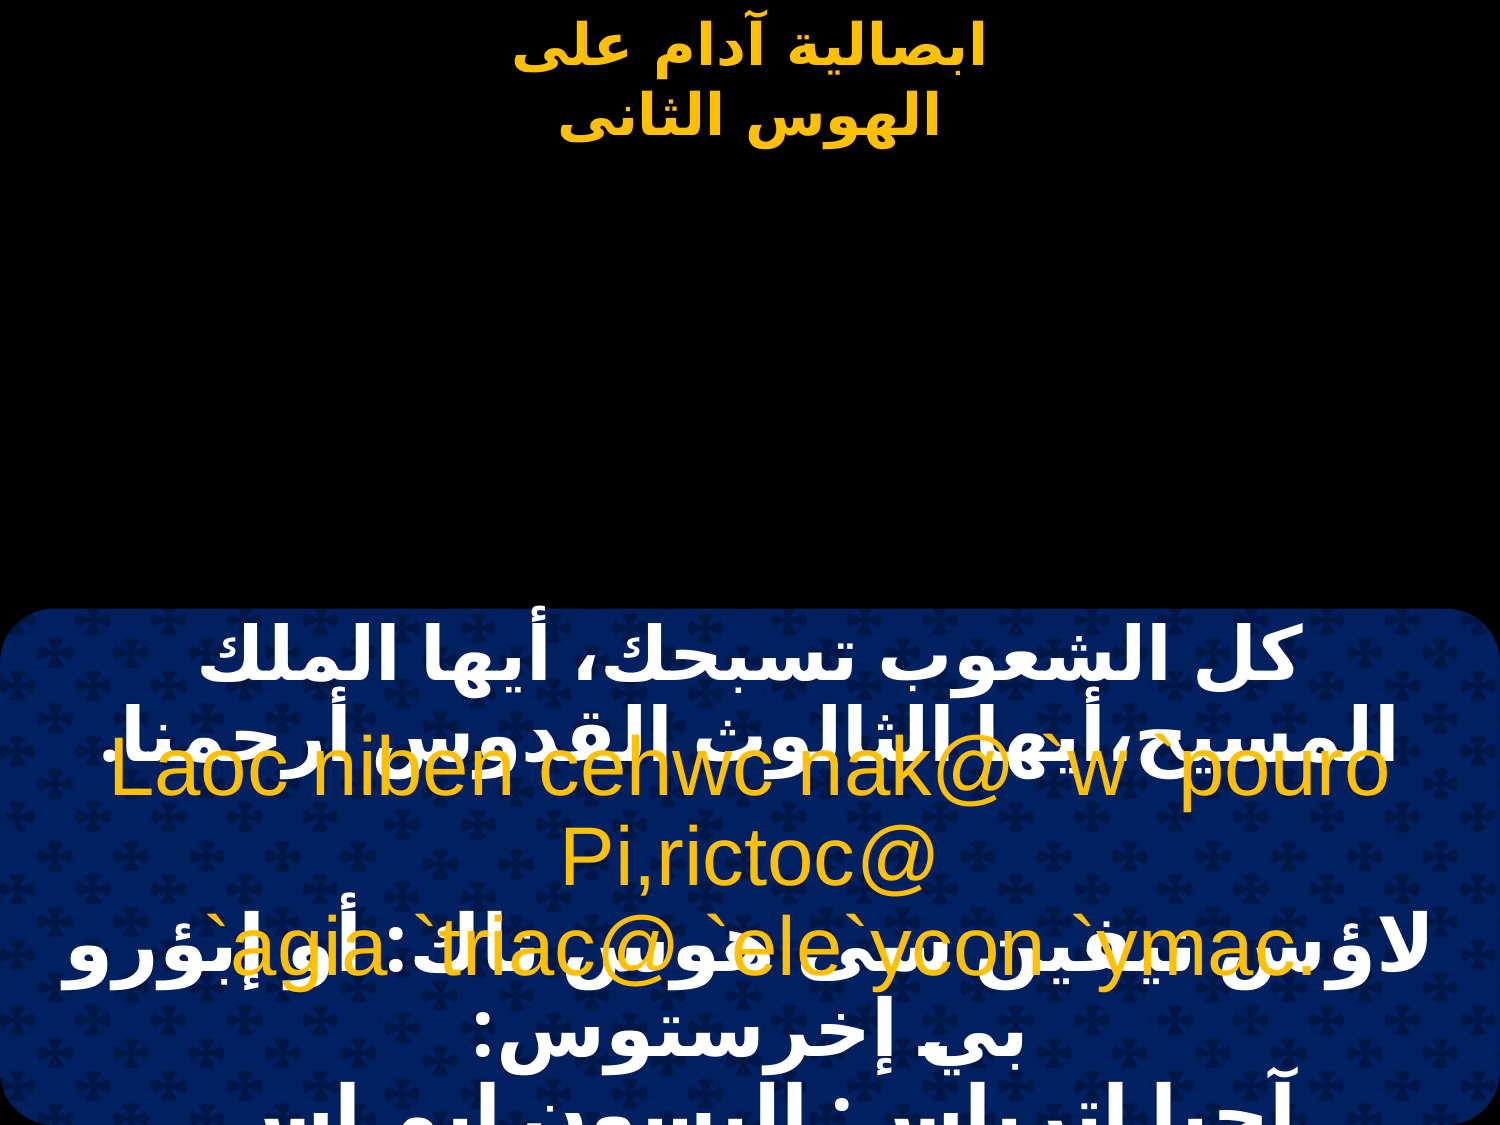

#
كل الشعوب تسبحك، أيها الملك المسيح،أيها الثالوث القدوس أرحمنا.

Laoc niben cehwc nak@ `w `pouro Pi,rictoc@
 `agia `triac@ `ele`ycon `ymac.
لاؤس نيفين سى هوس ناك: أو إبؤرو بي إخرستوس:
 آجيا إترياس: إليسون إيمـاس.